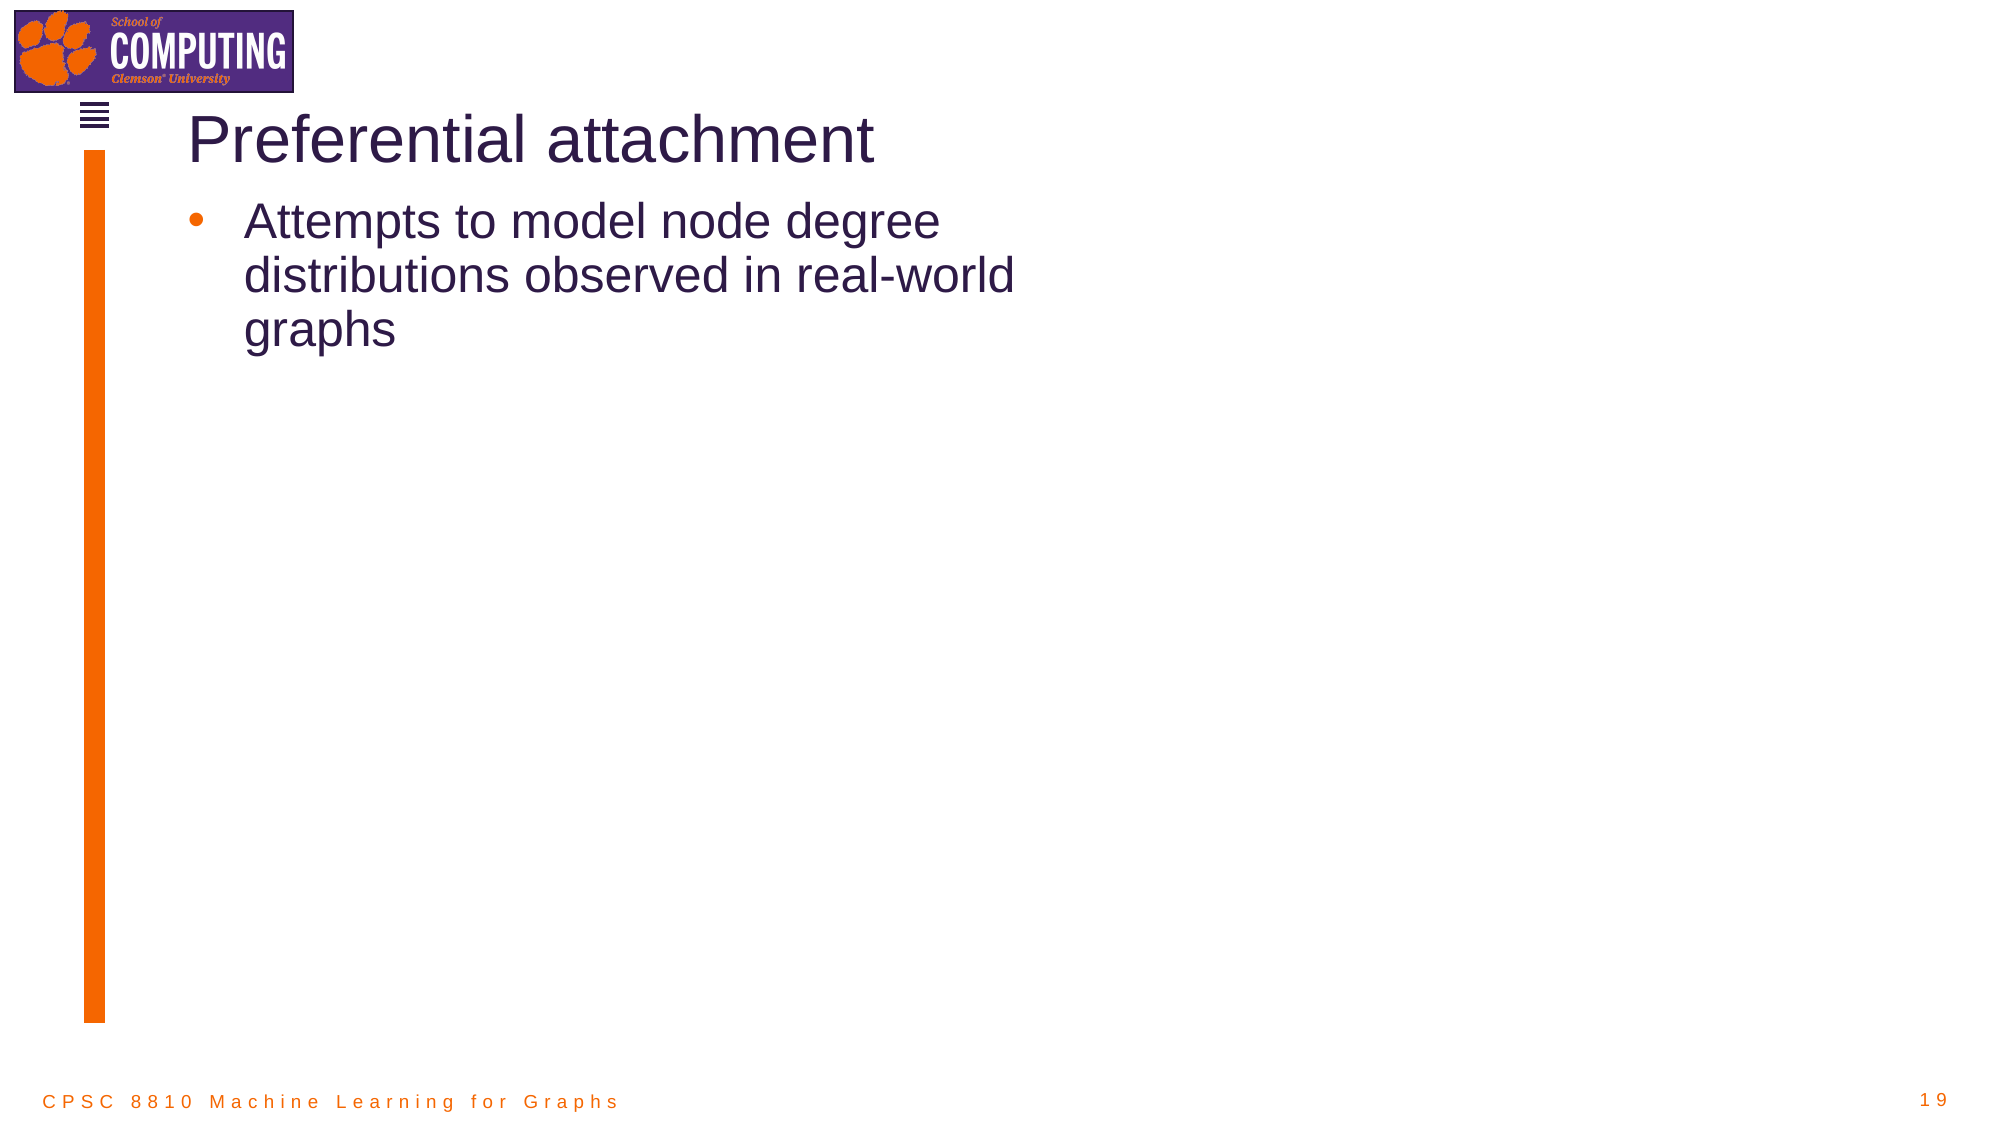

# Preferential attachment
Attempts to model node degree distributions observed in real-world graphs